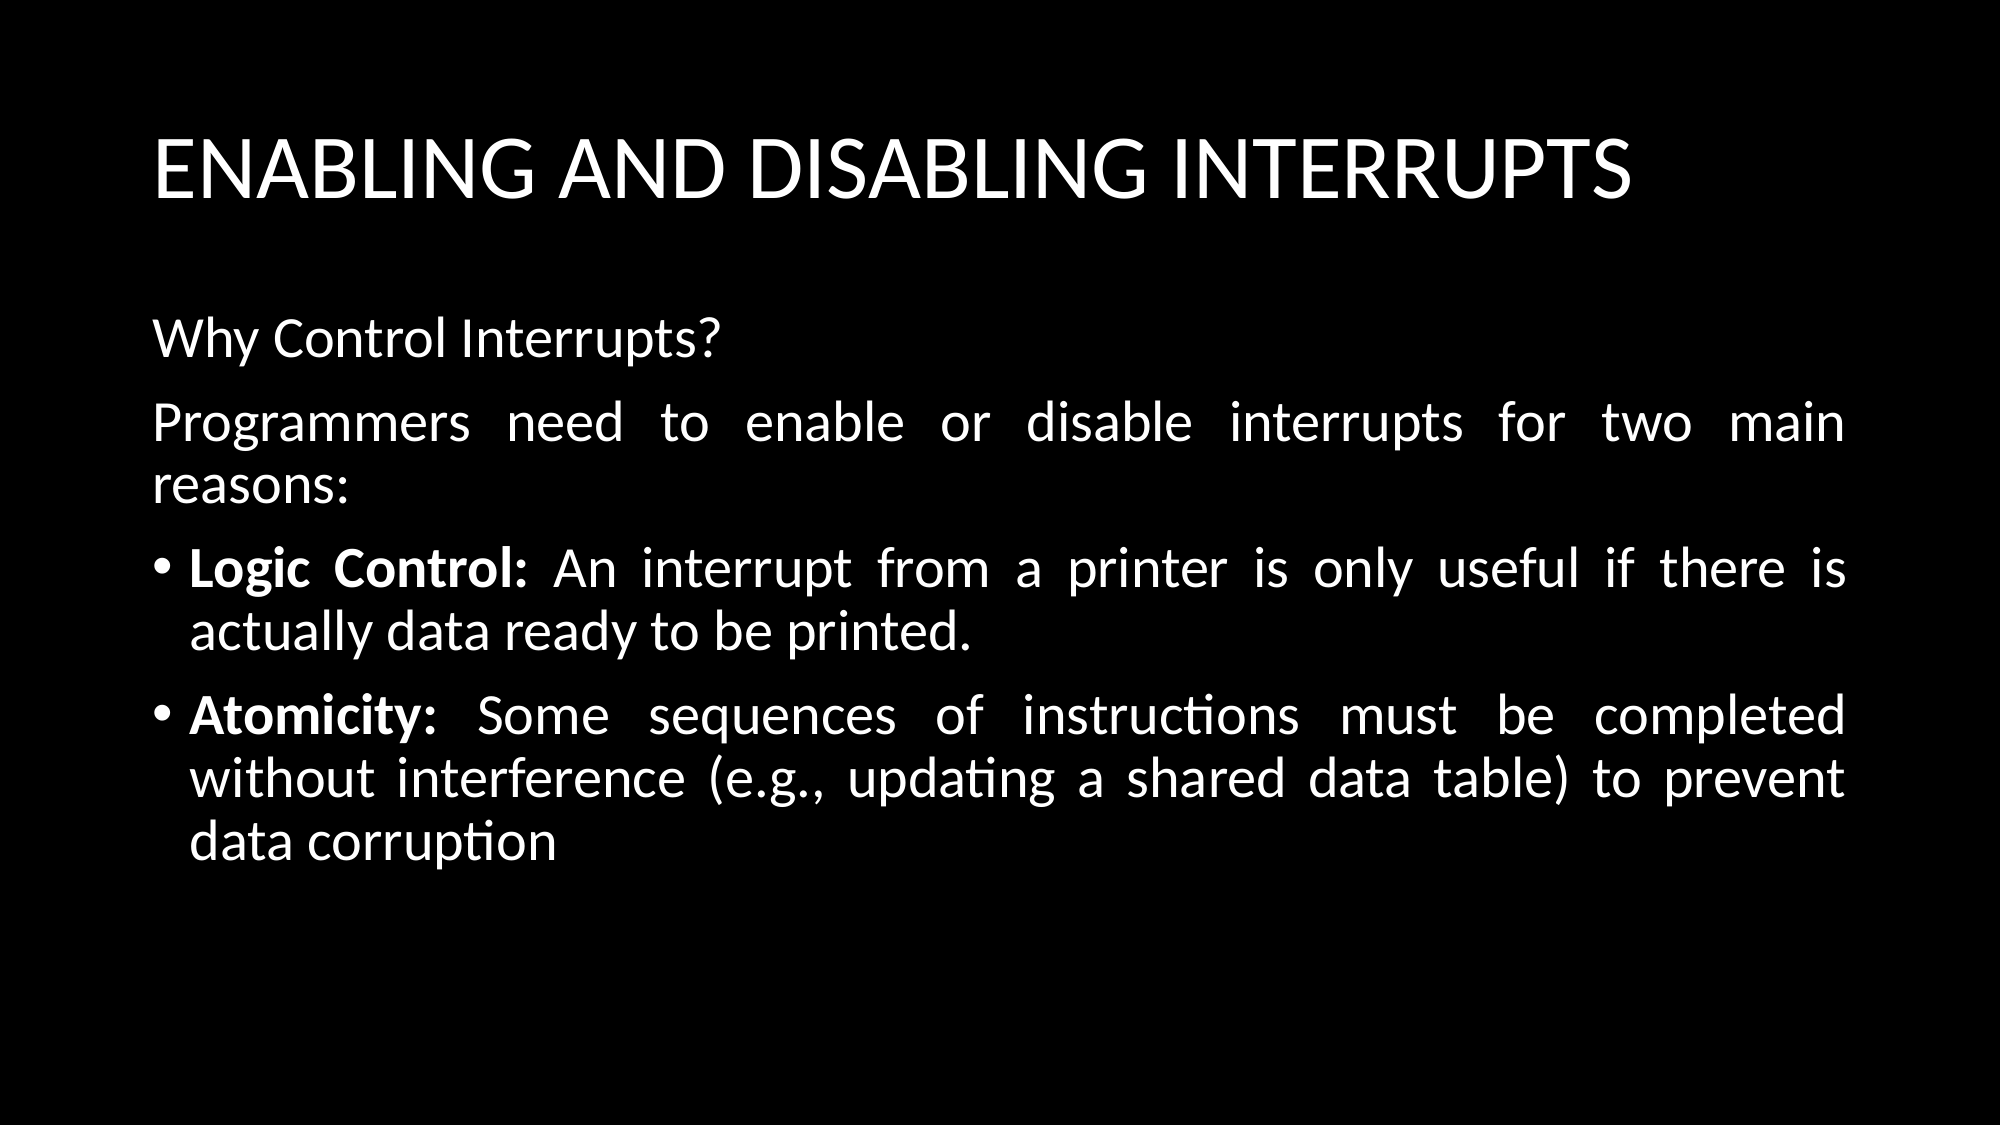

# ENABLING AND DISABLING INTERRUPTS
Why Control Interrupts?
Programmers need to enable or disable interrupts for two main reasons:
Logic Control: An interrupt from a printer is only useful if there is actually data ready to be printed.
Atomicity: Some sequences of instructions must be completed without interference (e.g., updating a shared data table) to prevent data corruption